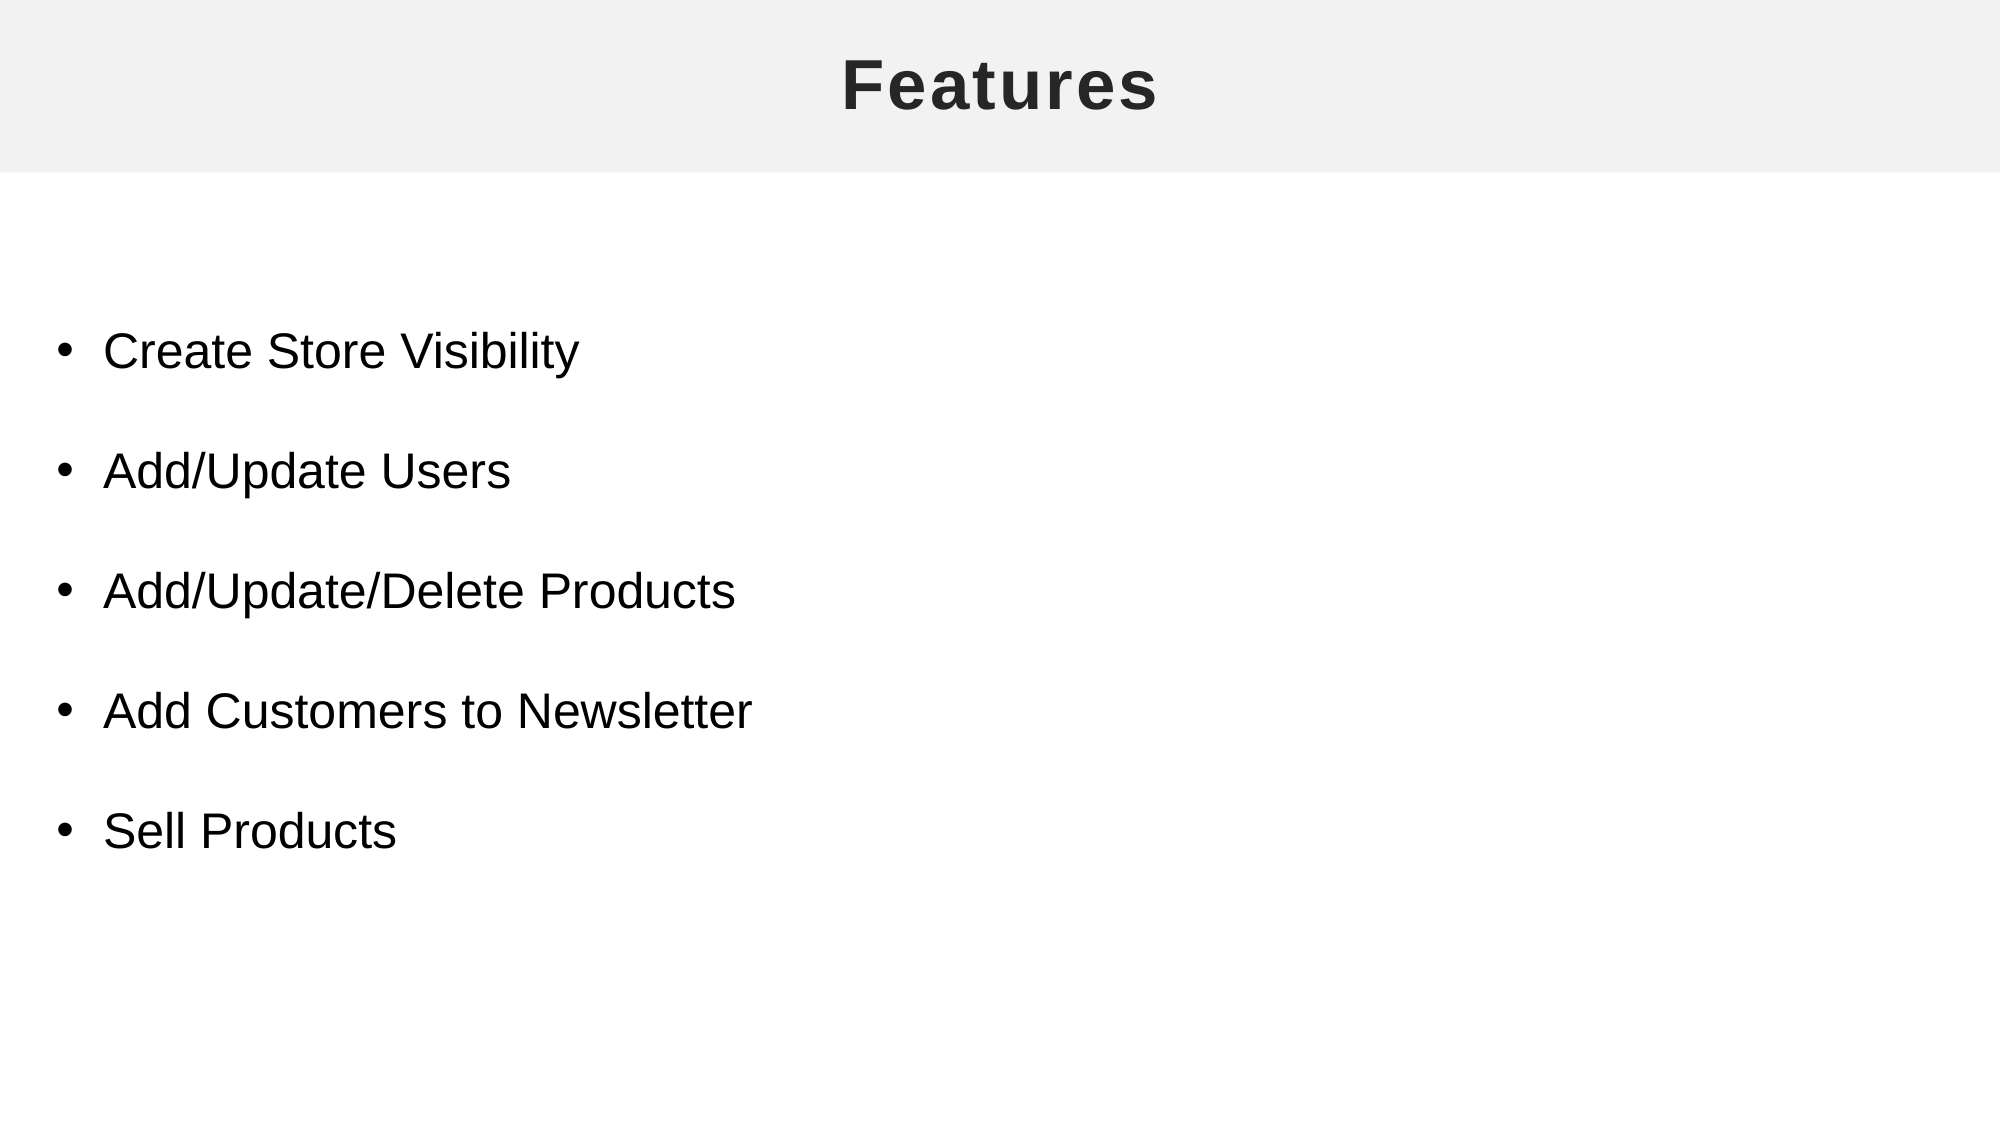

# Features
Create Store Visibility
Add/Update Users
Add/Update/Delete Products
Add Customers to Newsletter
Sell Products